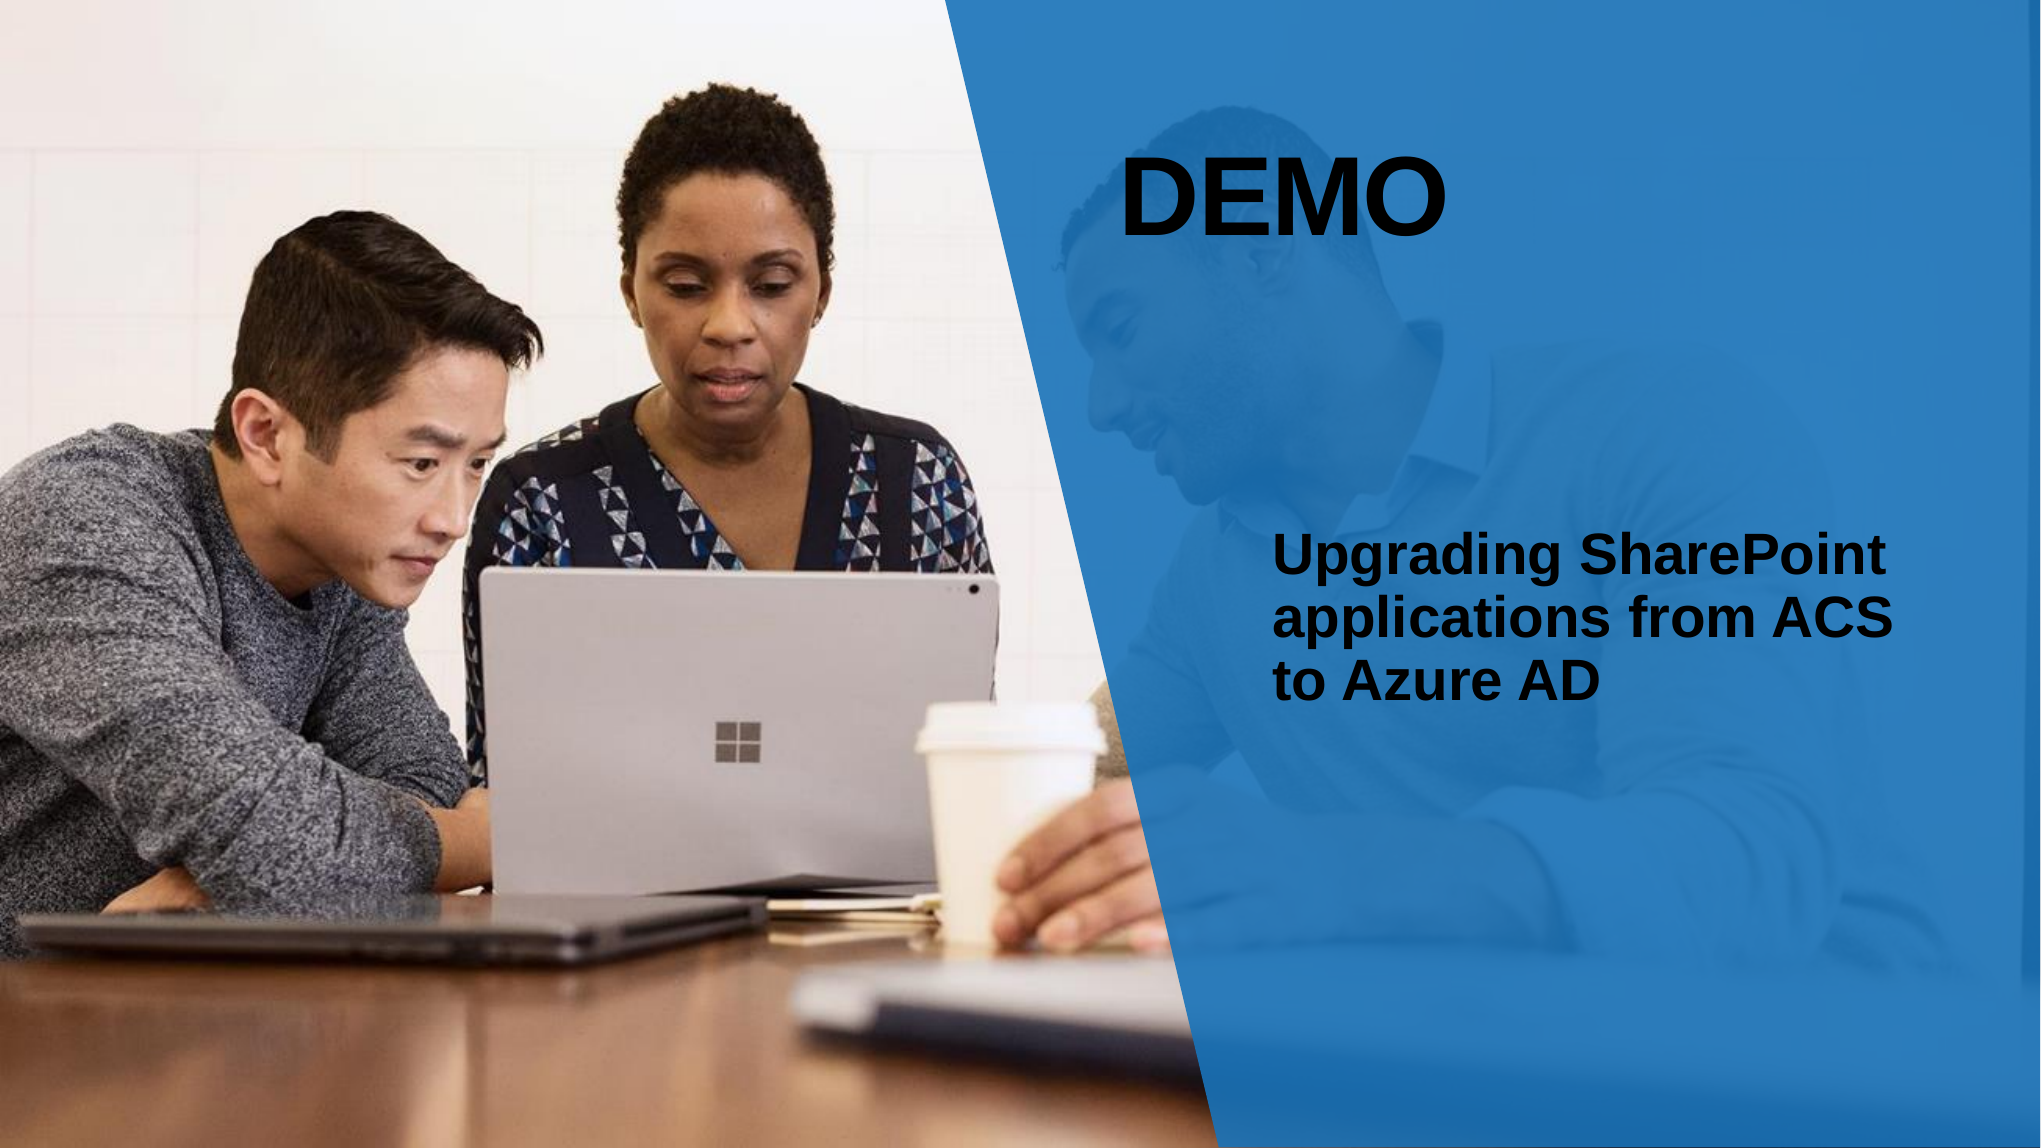

# DEMO
Upgrading SharePoint applications from ACS to Azure AD